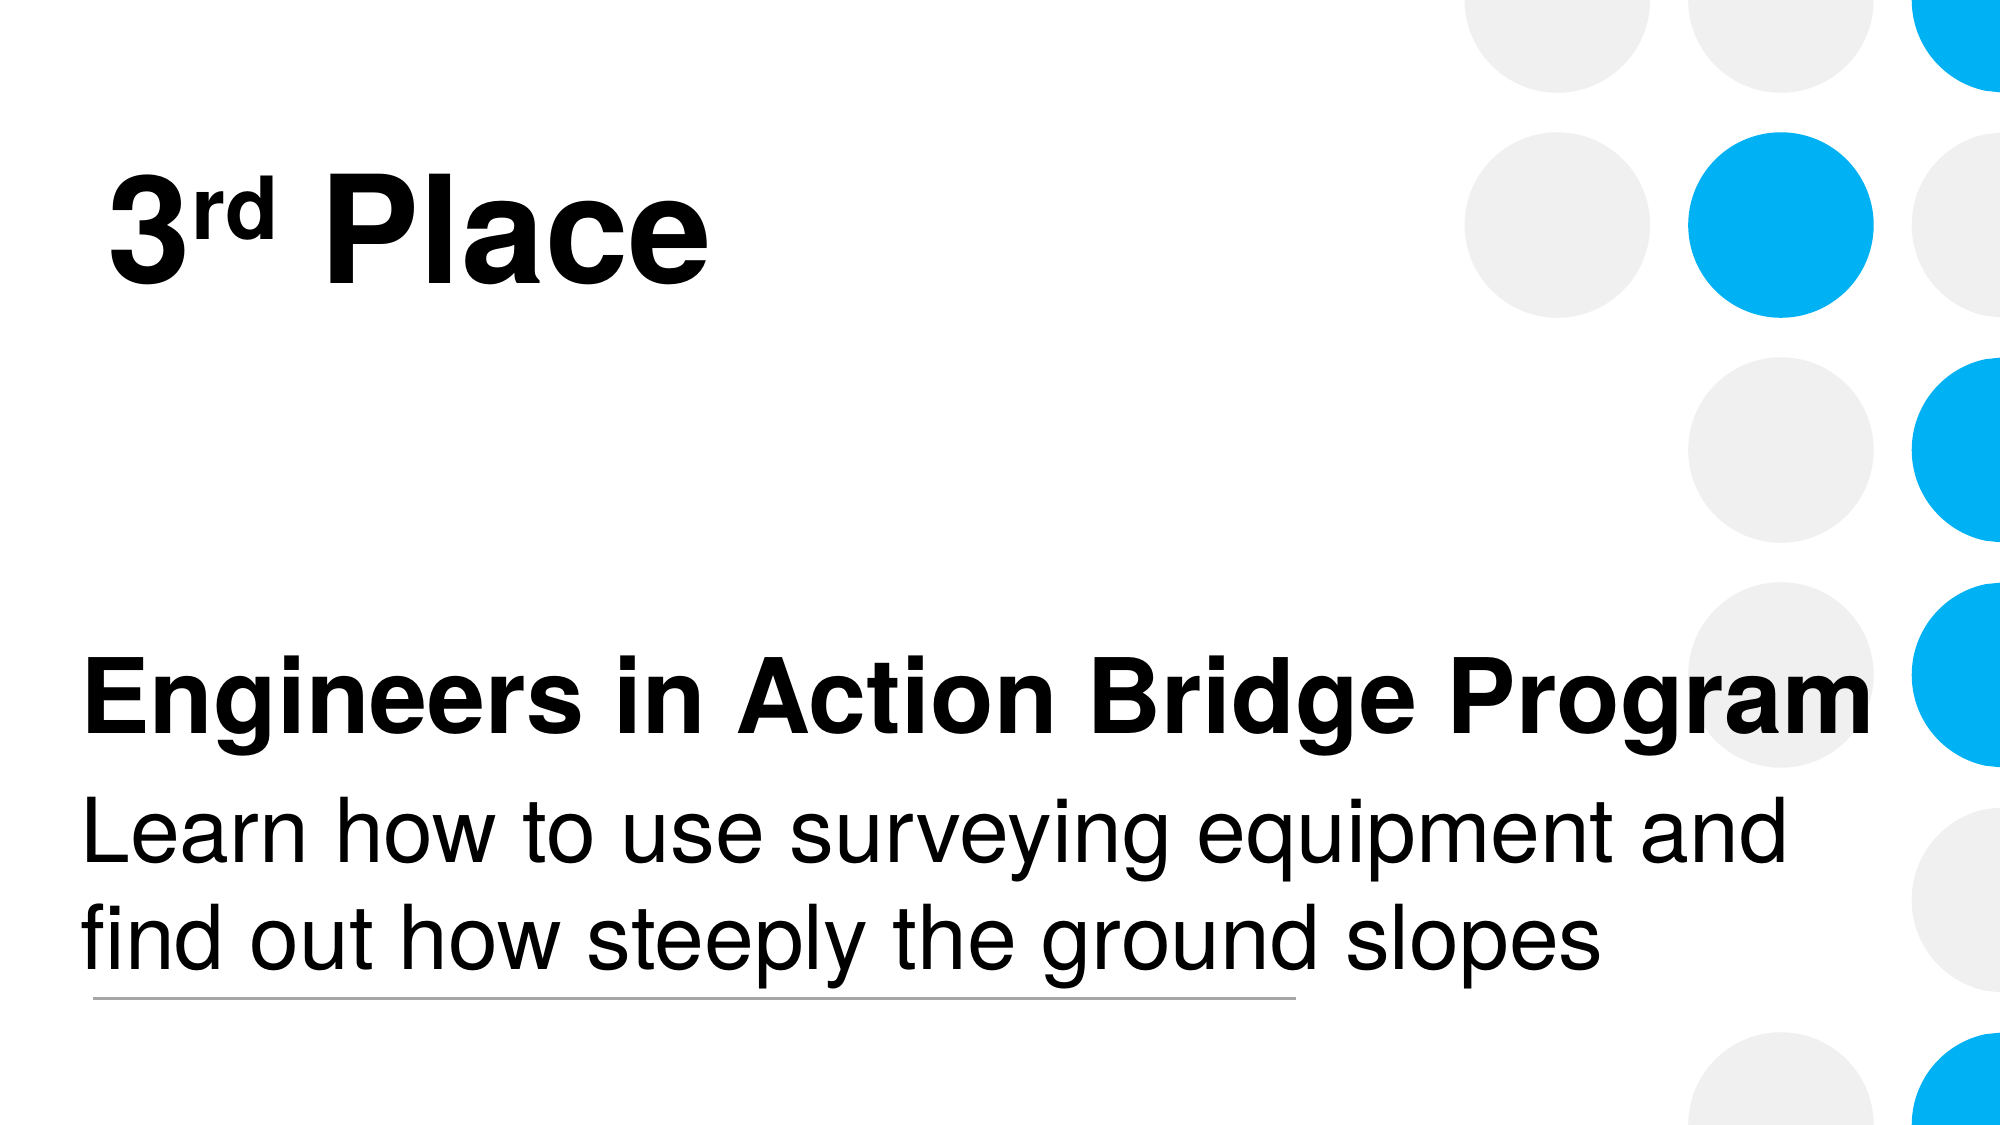

# 3rd Place
Engineers in Action Bridge Program
Learn how to use surveying equipment and find out how steeply the ground slopes